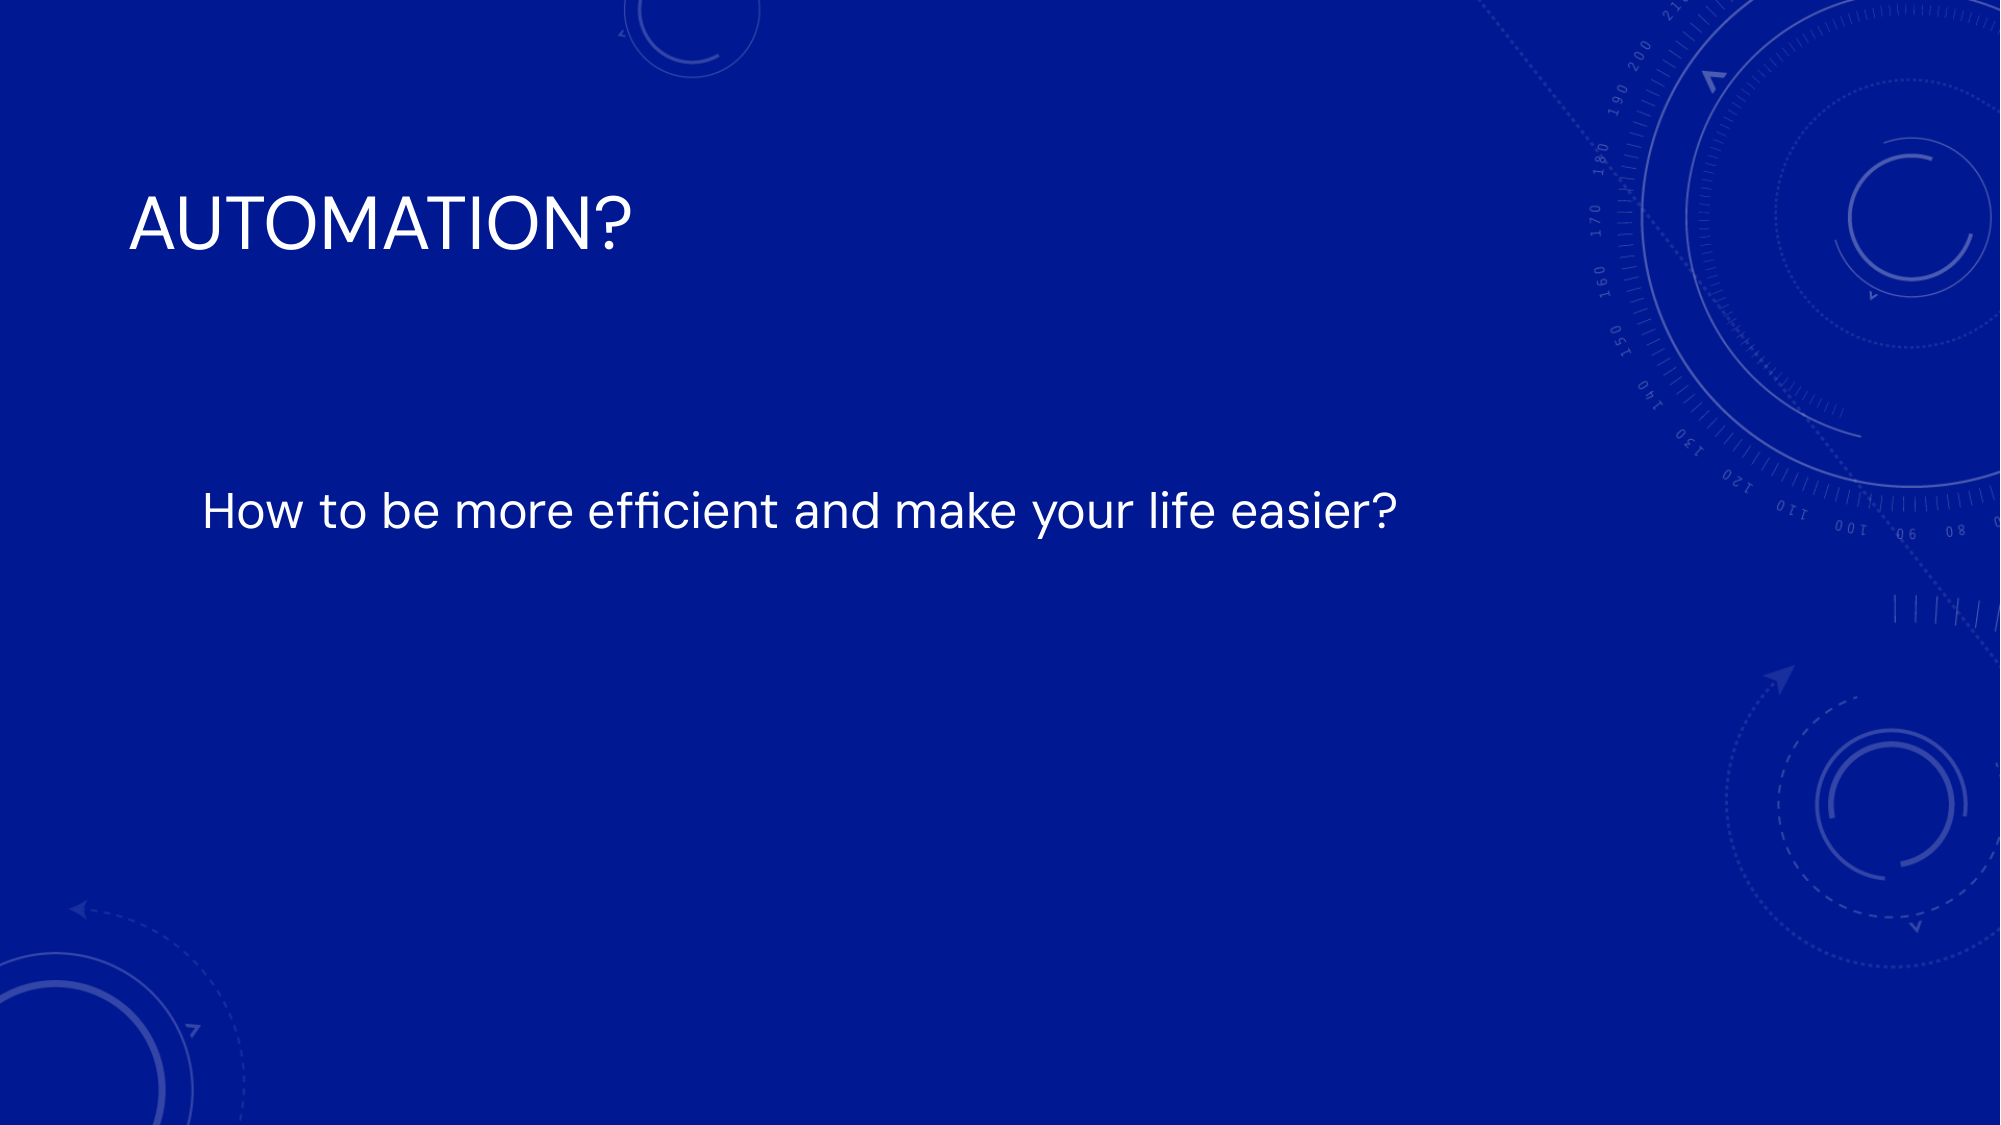

# Automation?
How to be more efficient and make your life easier?